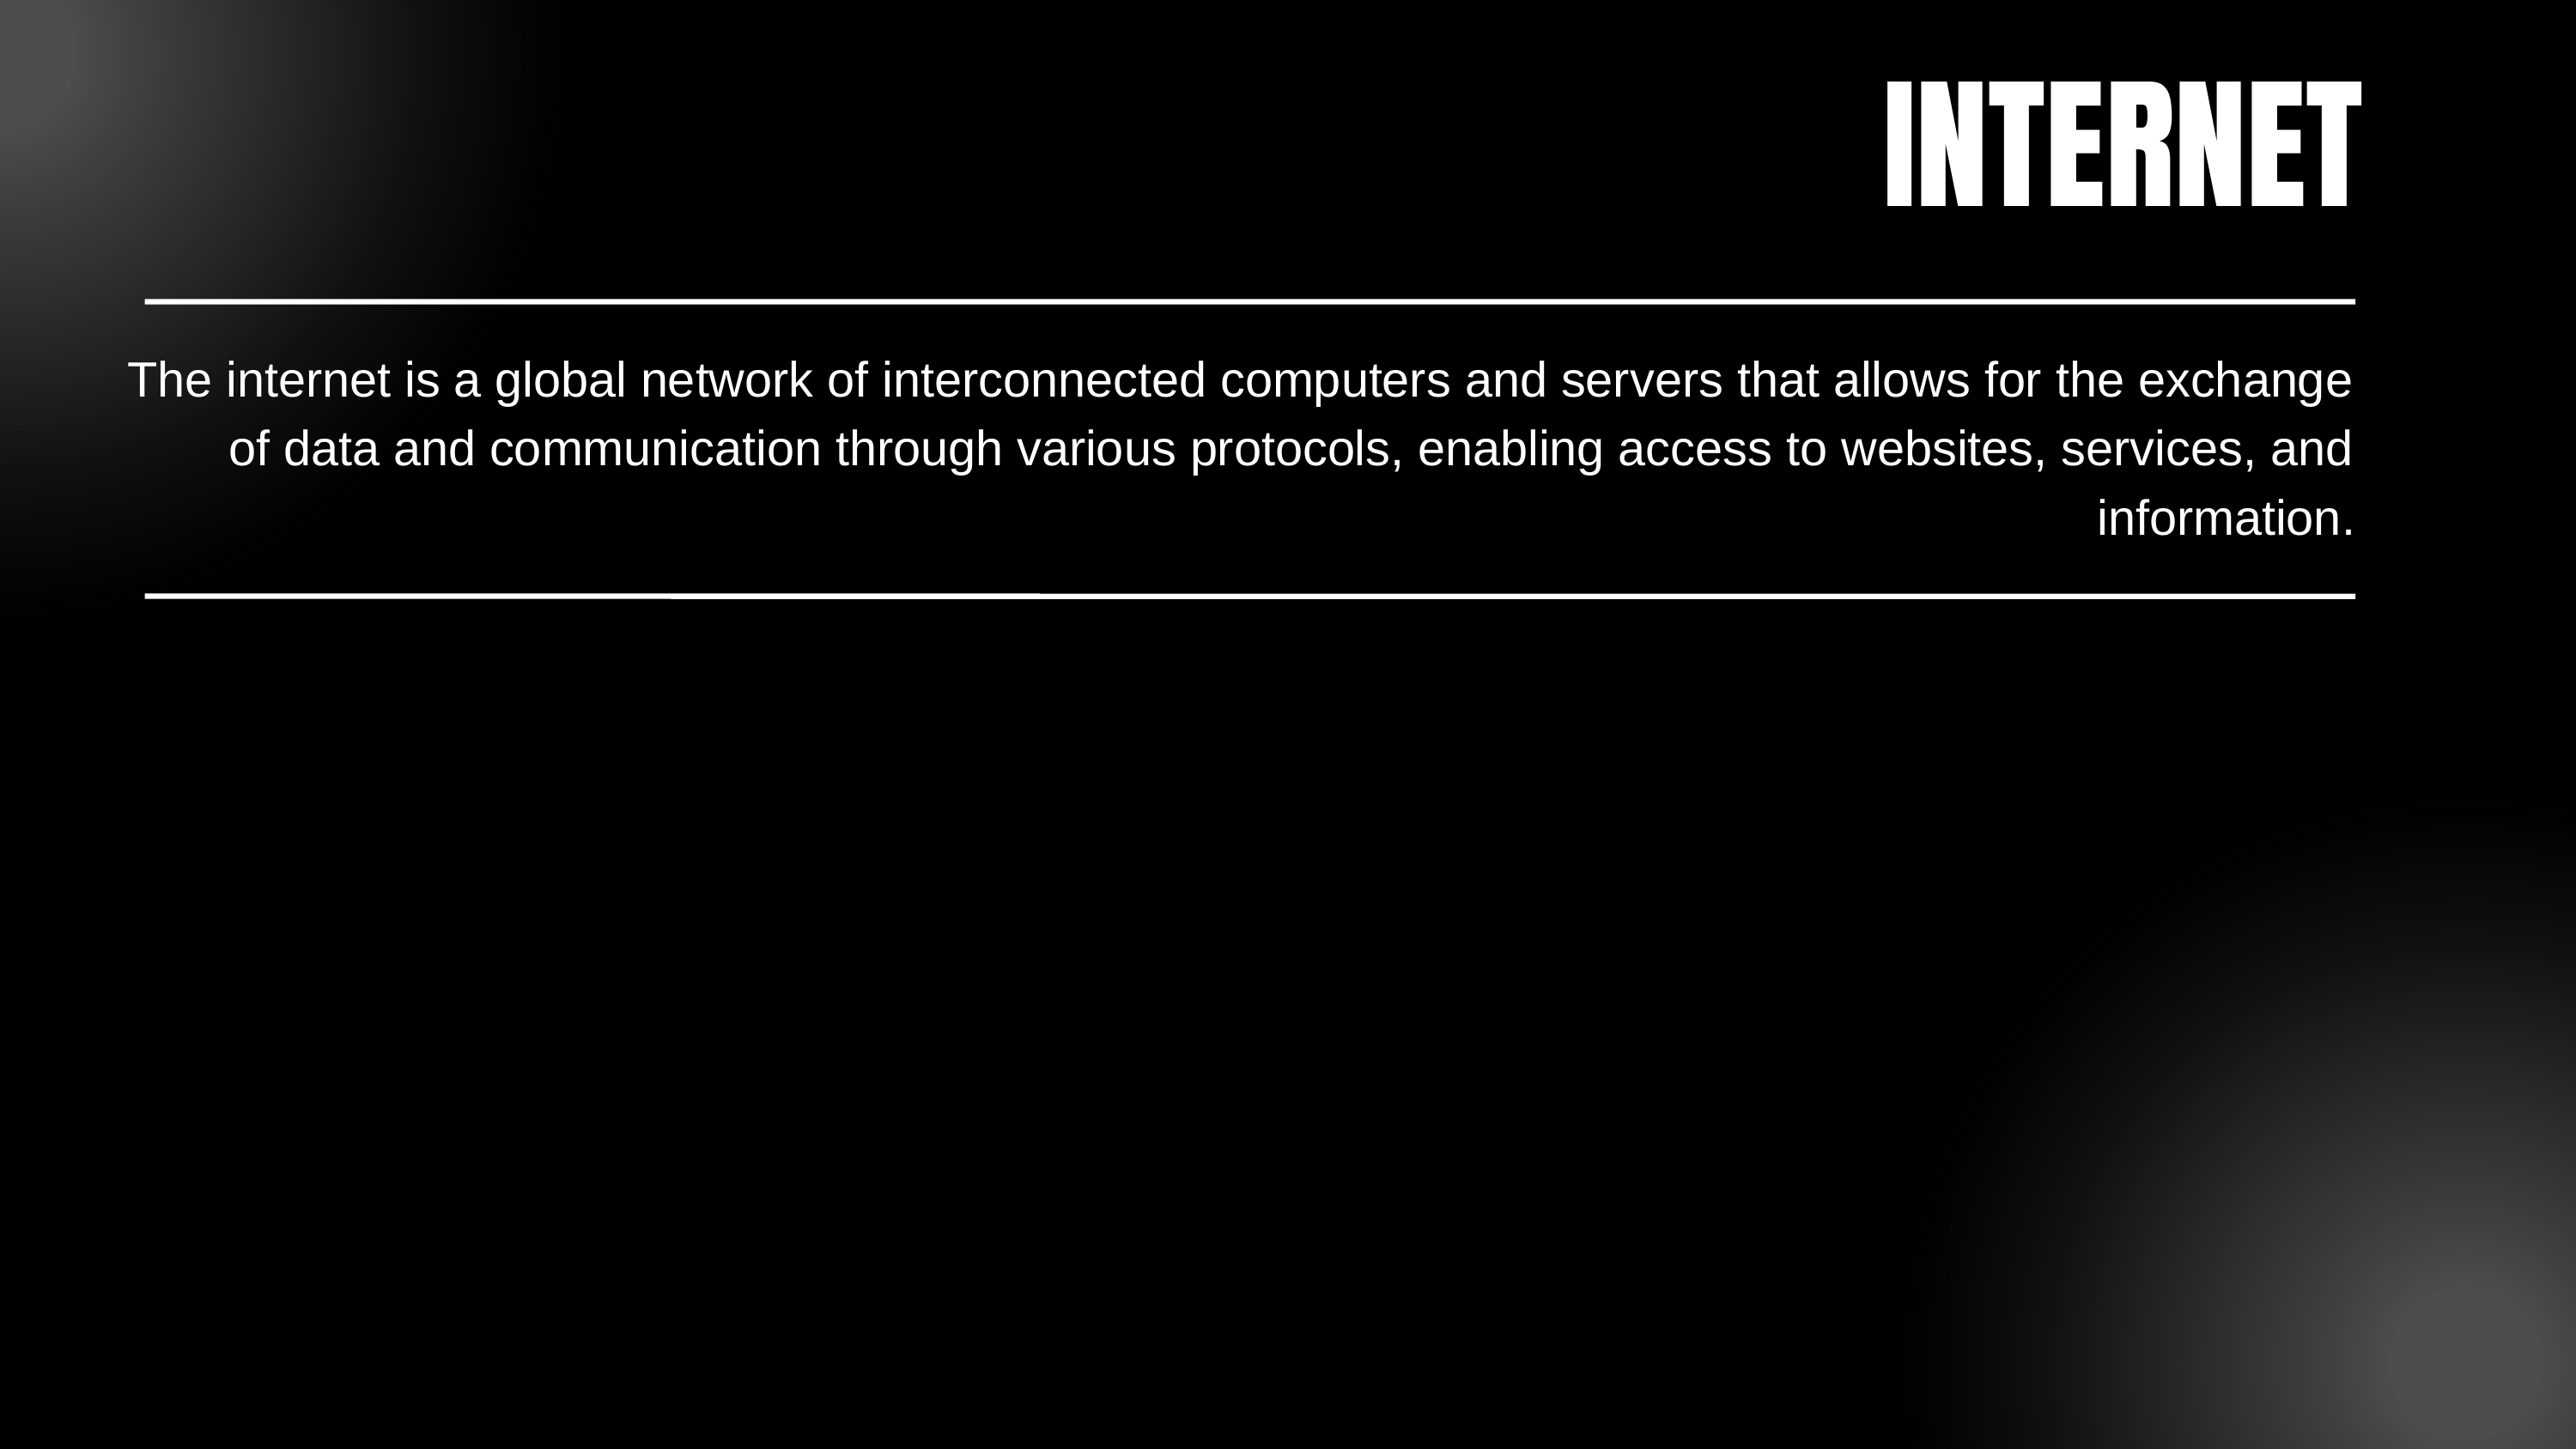

TCP
INTERNET
COMMUNICATION?

The internet is a global network of interconnected computers and servers that allows for the exchange of data and communication through various protocols, enabling access to websites, services, and information.
Computers communicate by sending data in small units called packets over networks using protocols like TCP/IP. Each computer has a unique IP address, and data travels through routers and switches to reach the correct destination. Protocols ensure the data is sent, received, and understood correctly. Communication can happen via wired (like Ethernet) or wireless (like Wi-Fi) connections, and once the data reaches the receiver, it is reassembled into its original form.

What is TCP?

TCP (Transmission Control Protocol) is a communication protocol used to ensure reliable data transmission over a network. It breaks data into packets, sends them to the destination, and guarantees that they are received in the correct order and without errors. If any packets are lost or corrupted, TCP requests that they be retransmitted. This ensures a stable and error-free connection between devices.